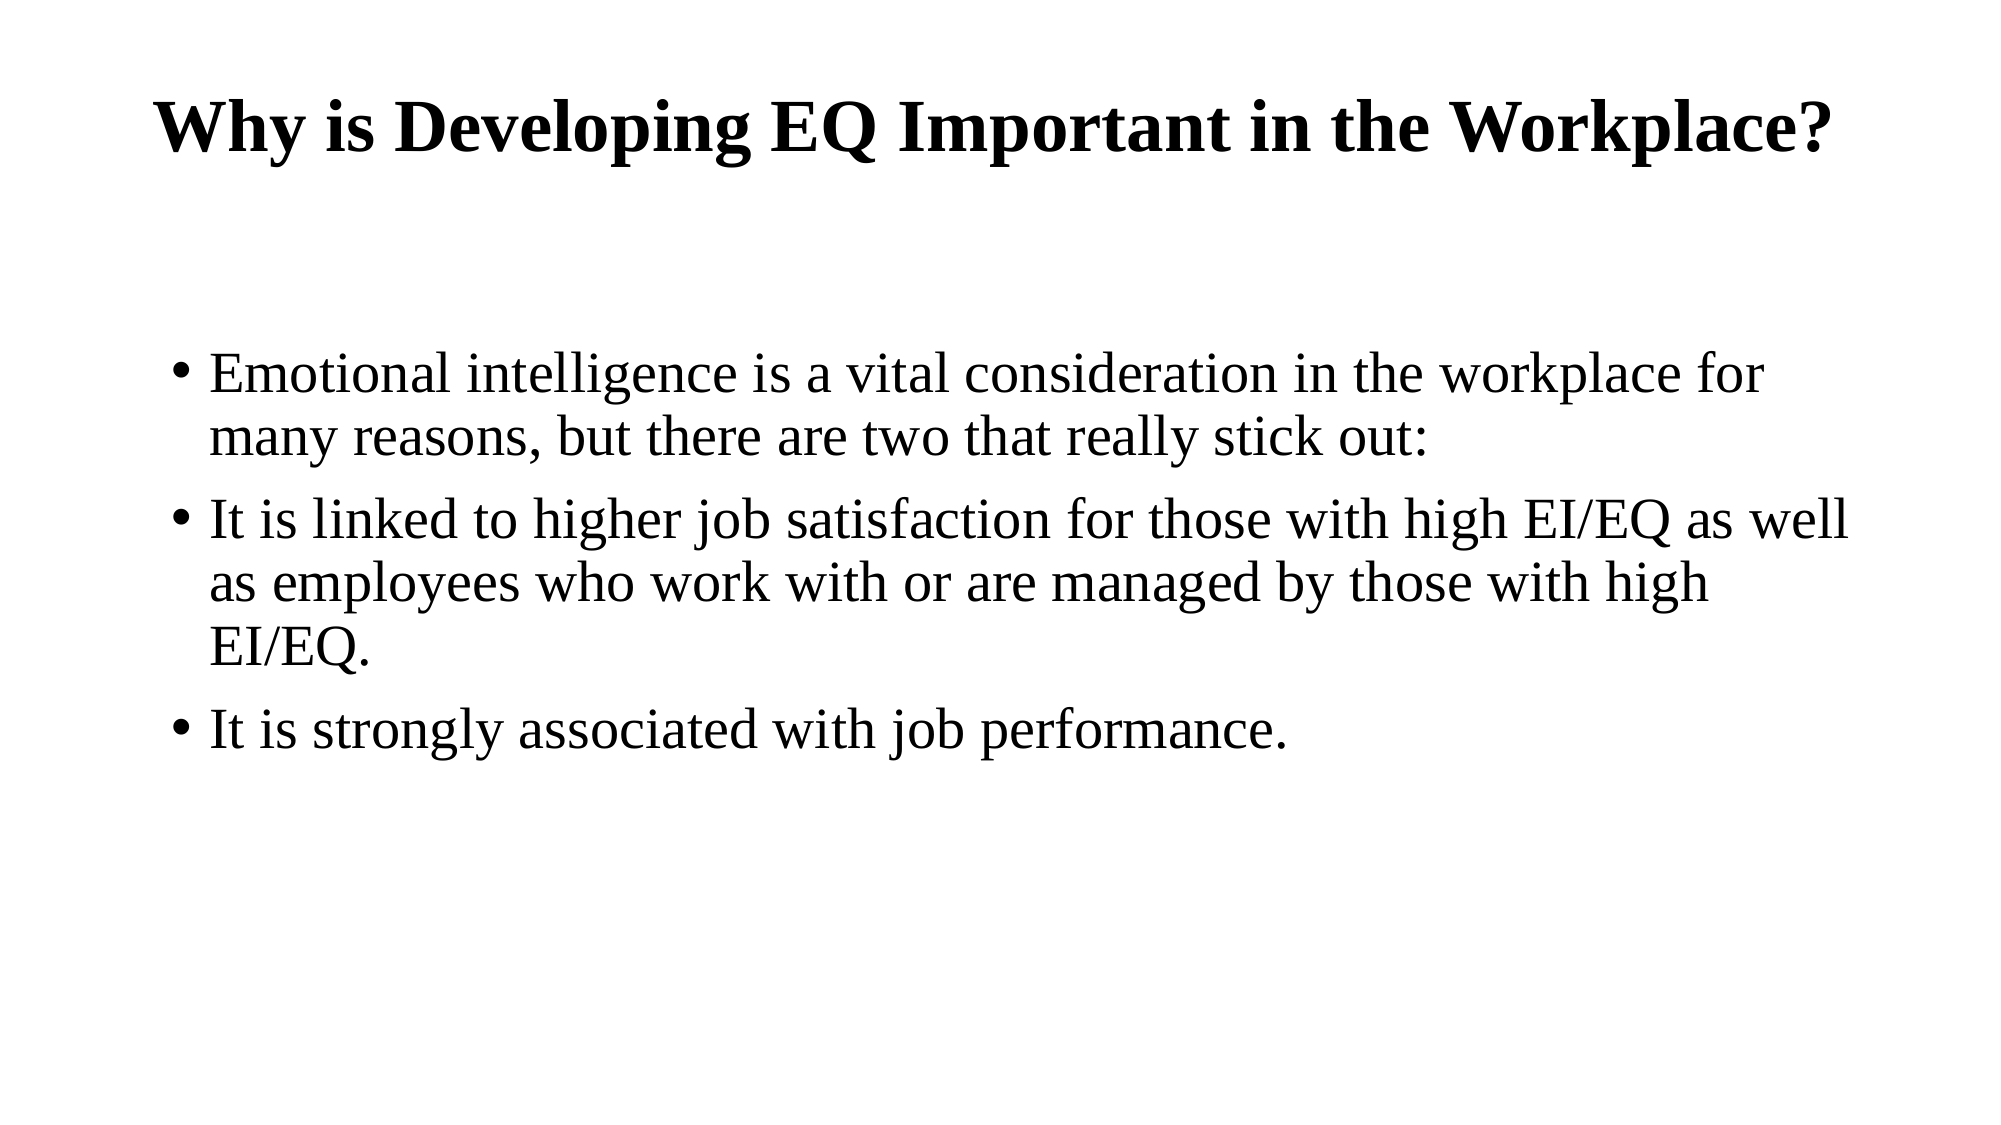

# Why is Developing EQ Important in the Workplace?

Emotional intelligence is a vital consideration in the workplace for many reasons, but there are two that really stick out:
It is linked to higher job satisfaction for those with high EI/EQ as well as employees who work with or are managed by those with high EI/EQ.
It is strongly associated with job performance.